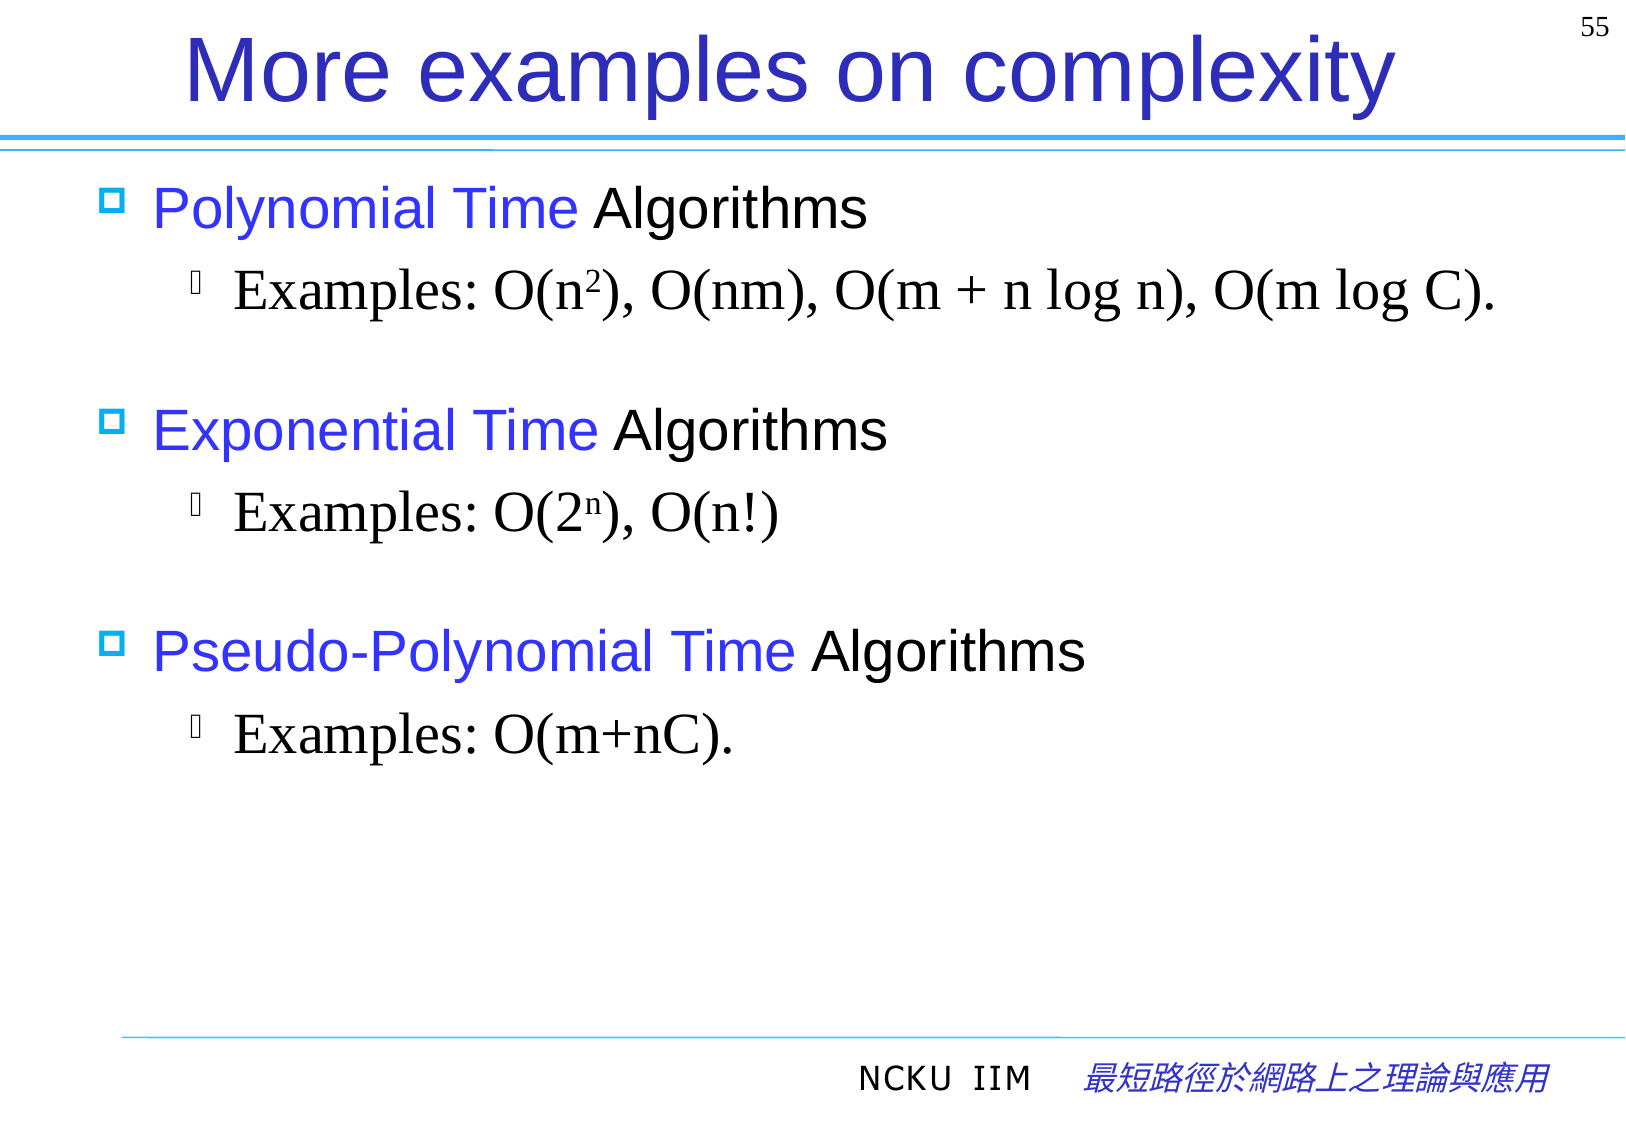

55
# More examples on complexity
Polynomial Time Algorithms
Examples: O(n2), O(nm), O(m + n log n), O(m log C).

Exponential Time Algorithms
Examples: O(2n), O(n!)

Pseudo-Polynomial Time Algorithms
Examples: O(m+nC).